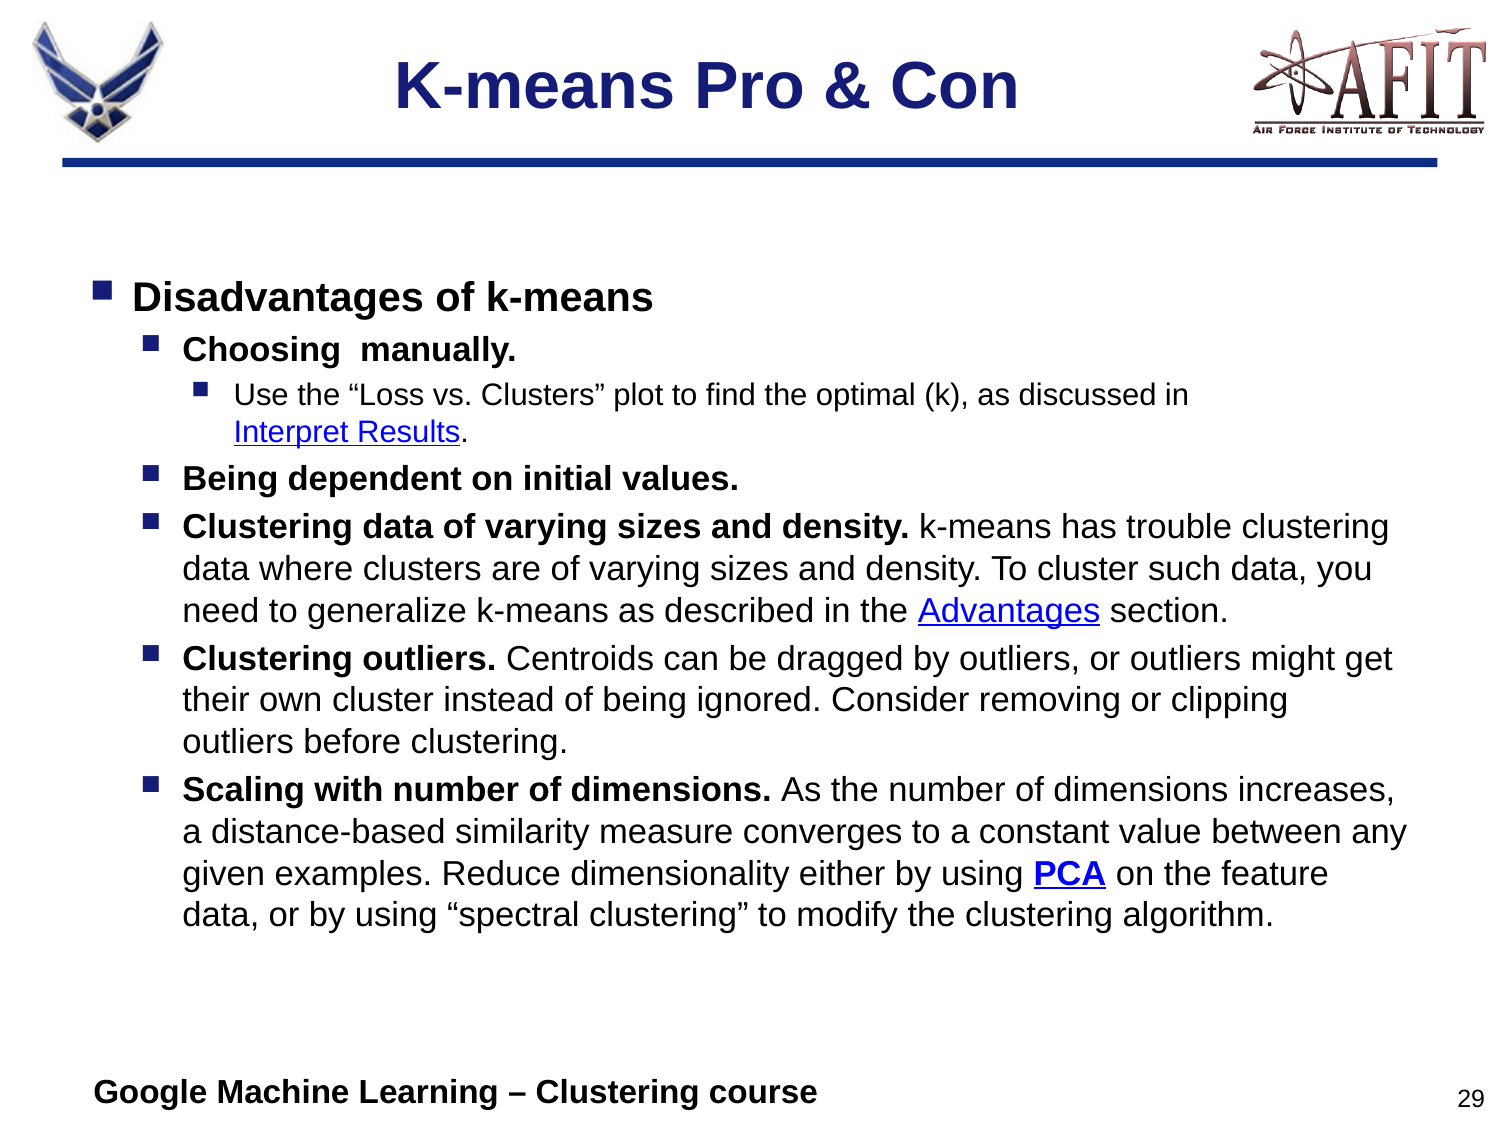

# K-means Pro & Con
Disadvantages of k-means
Choosing  manually.
Use the “Loss vs. Clusters” plot to find the optimal (k), as discussed in Interpret Results.
Being dependent on initial values.
Clustering data of varying sizes and density. k-means has trouble clustering data where clusters are of varying sizes and density. To cluster such data, you need to generalize k-means as described in the Advantages section.
Clustering outliers. Centroids can be dragged by outliers, or outliers might get their own cluster instead of being ignored. Consider removing or clipping outliers before clustering.
Scaling with number of dimensions. As the number of dimensions increases, a distance-based similarity measure converges to a constant value between any given examples. Reduce dimensionality either by using PCA on the feature data, or by using “spectral clustering” to modify the clustering algorithm.
Google Machine Learning – Clustering course